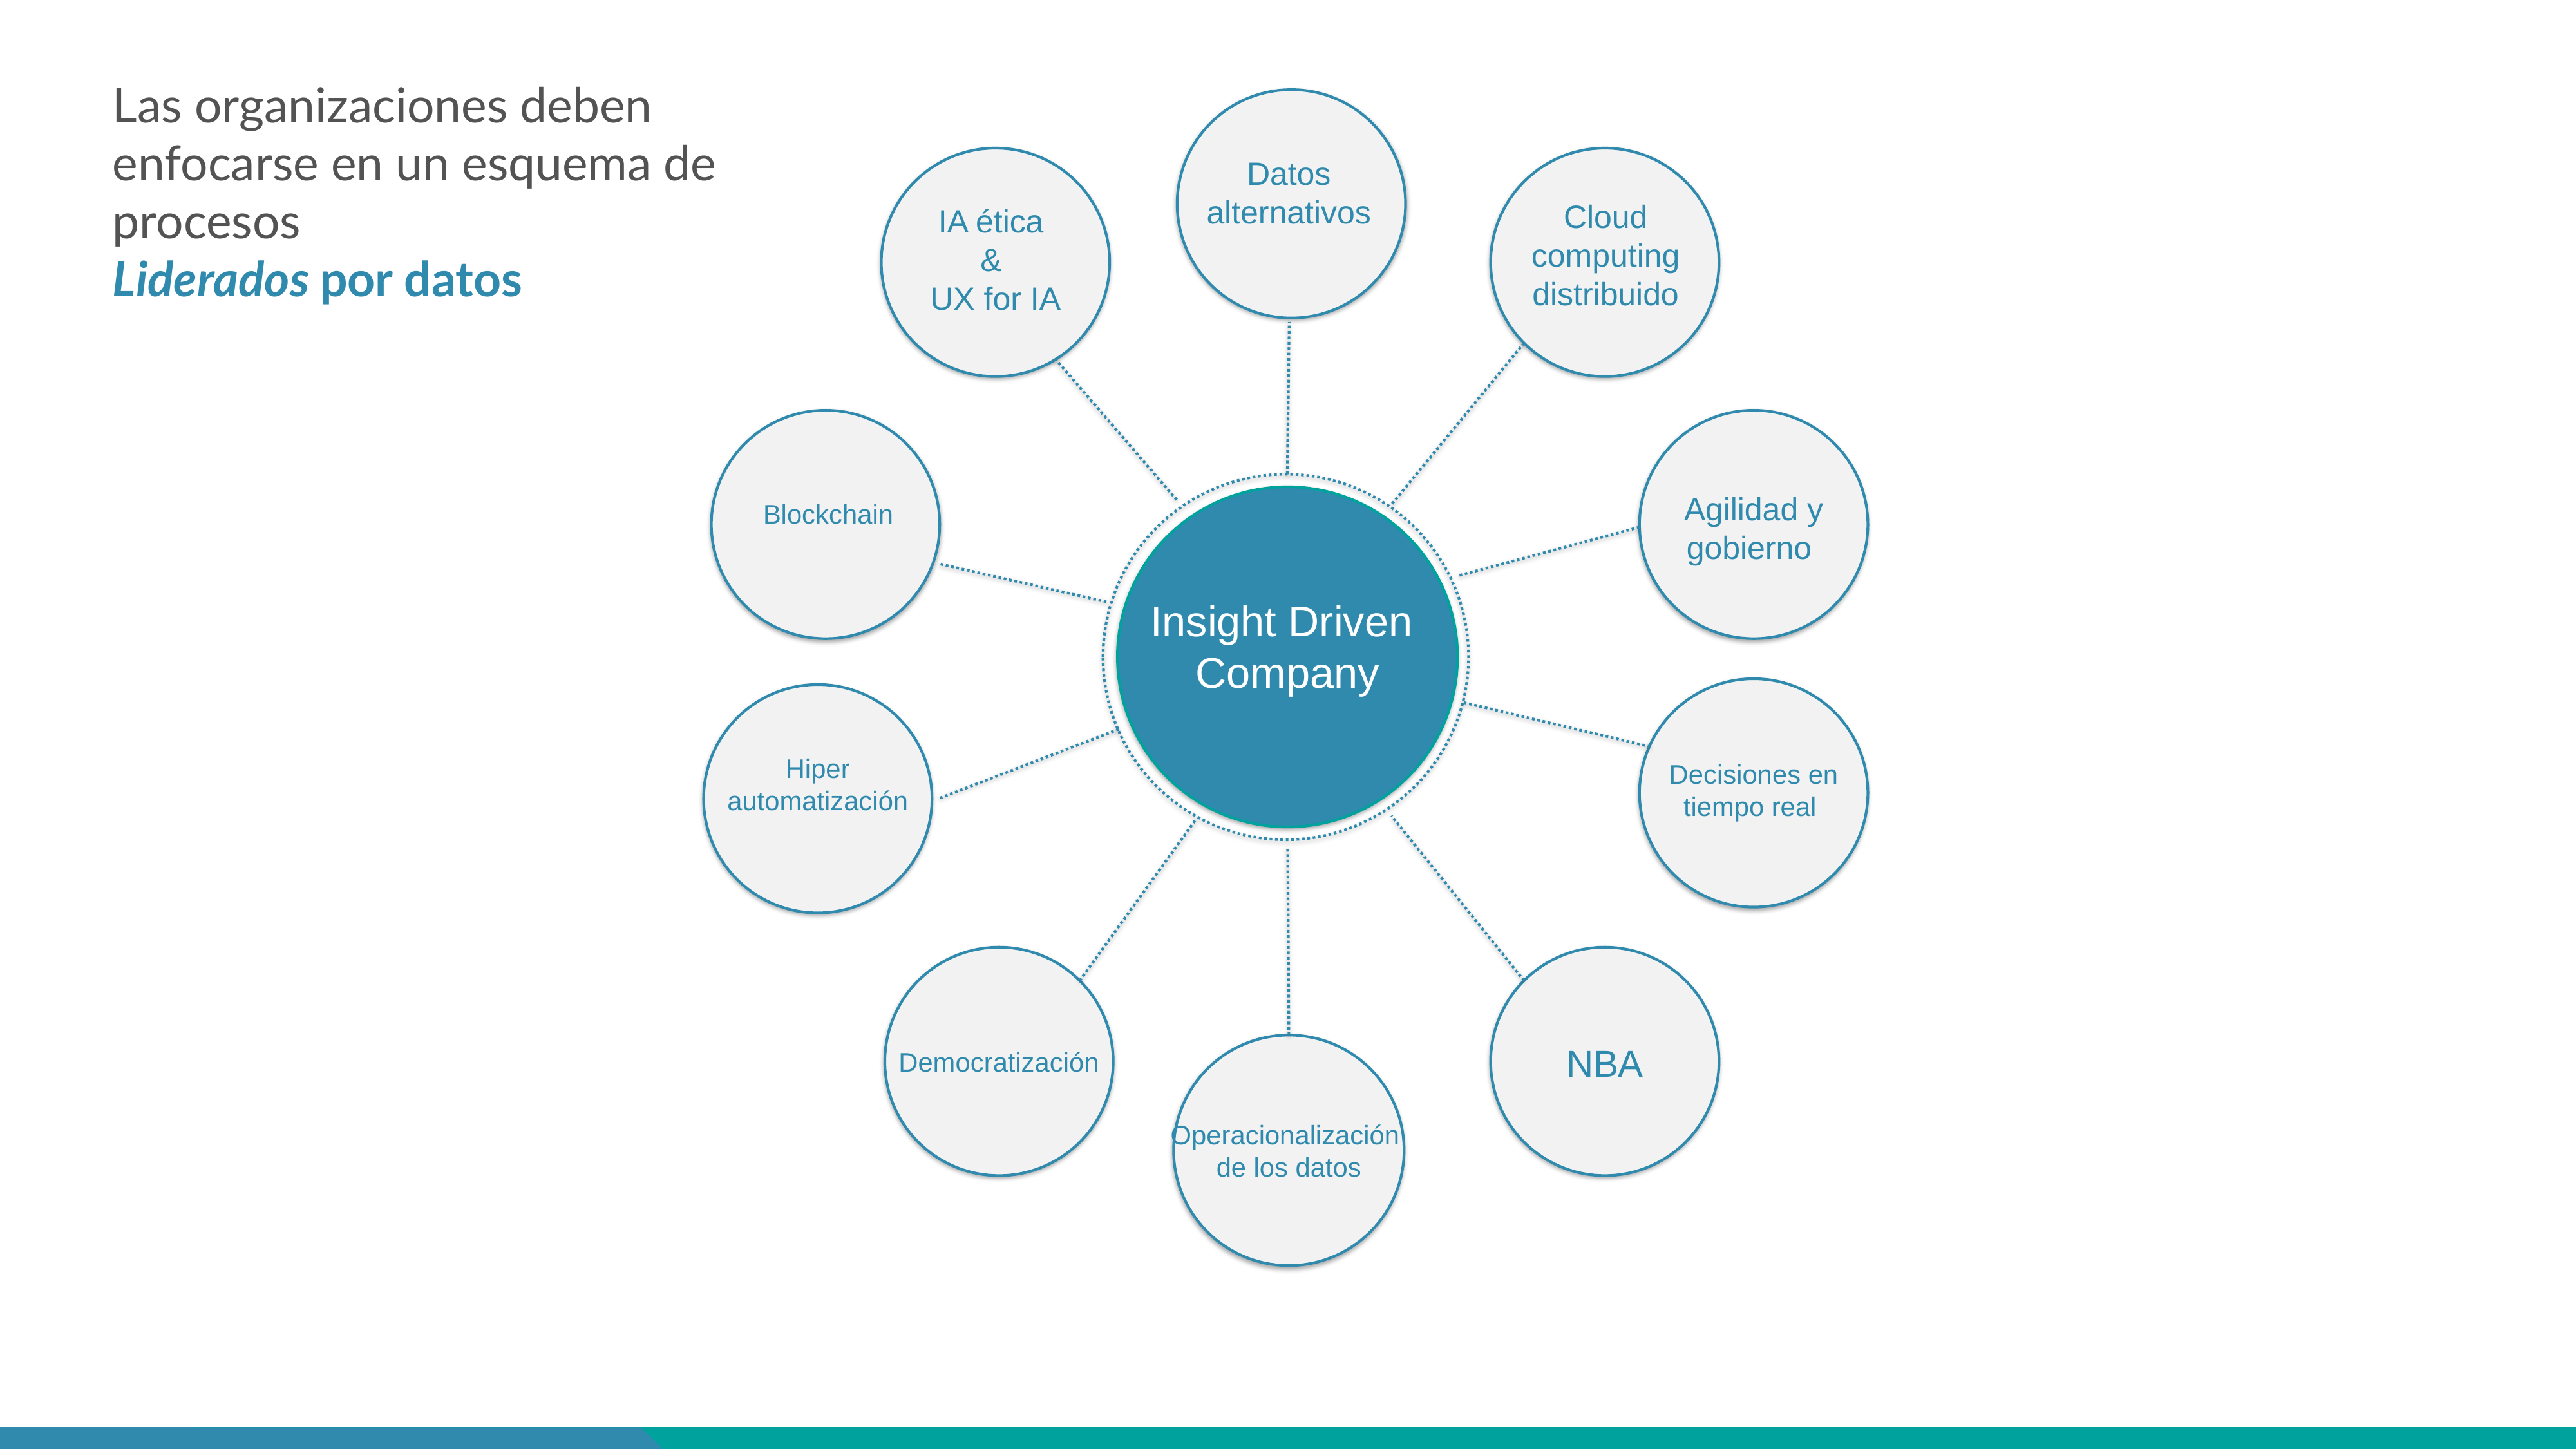

Las organizaciones deben
enfocarse en un esquema de
procesos
Liderados por datos

Datos alternativos

Cloud computing
distribuido
IA ética
&
UX for IA

Agilidad y gobierno

Blockchain
Insight Driven
Company

Hiper
automatización

Decisiones en tiempo real

Democratización

NBA

Democratización
Operacionalización
de los datos